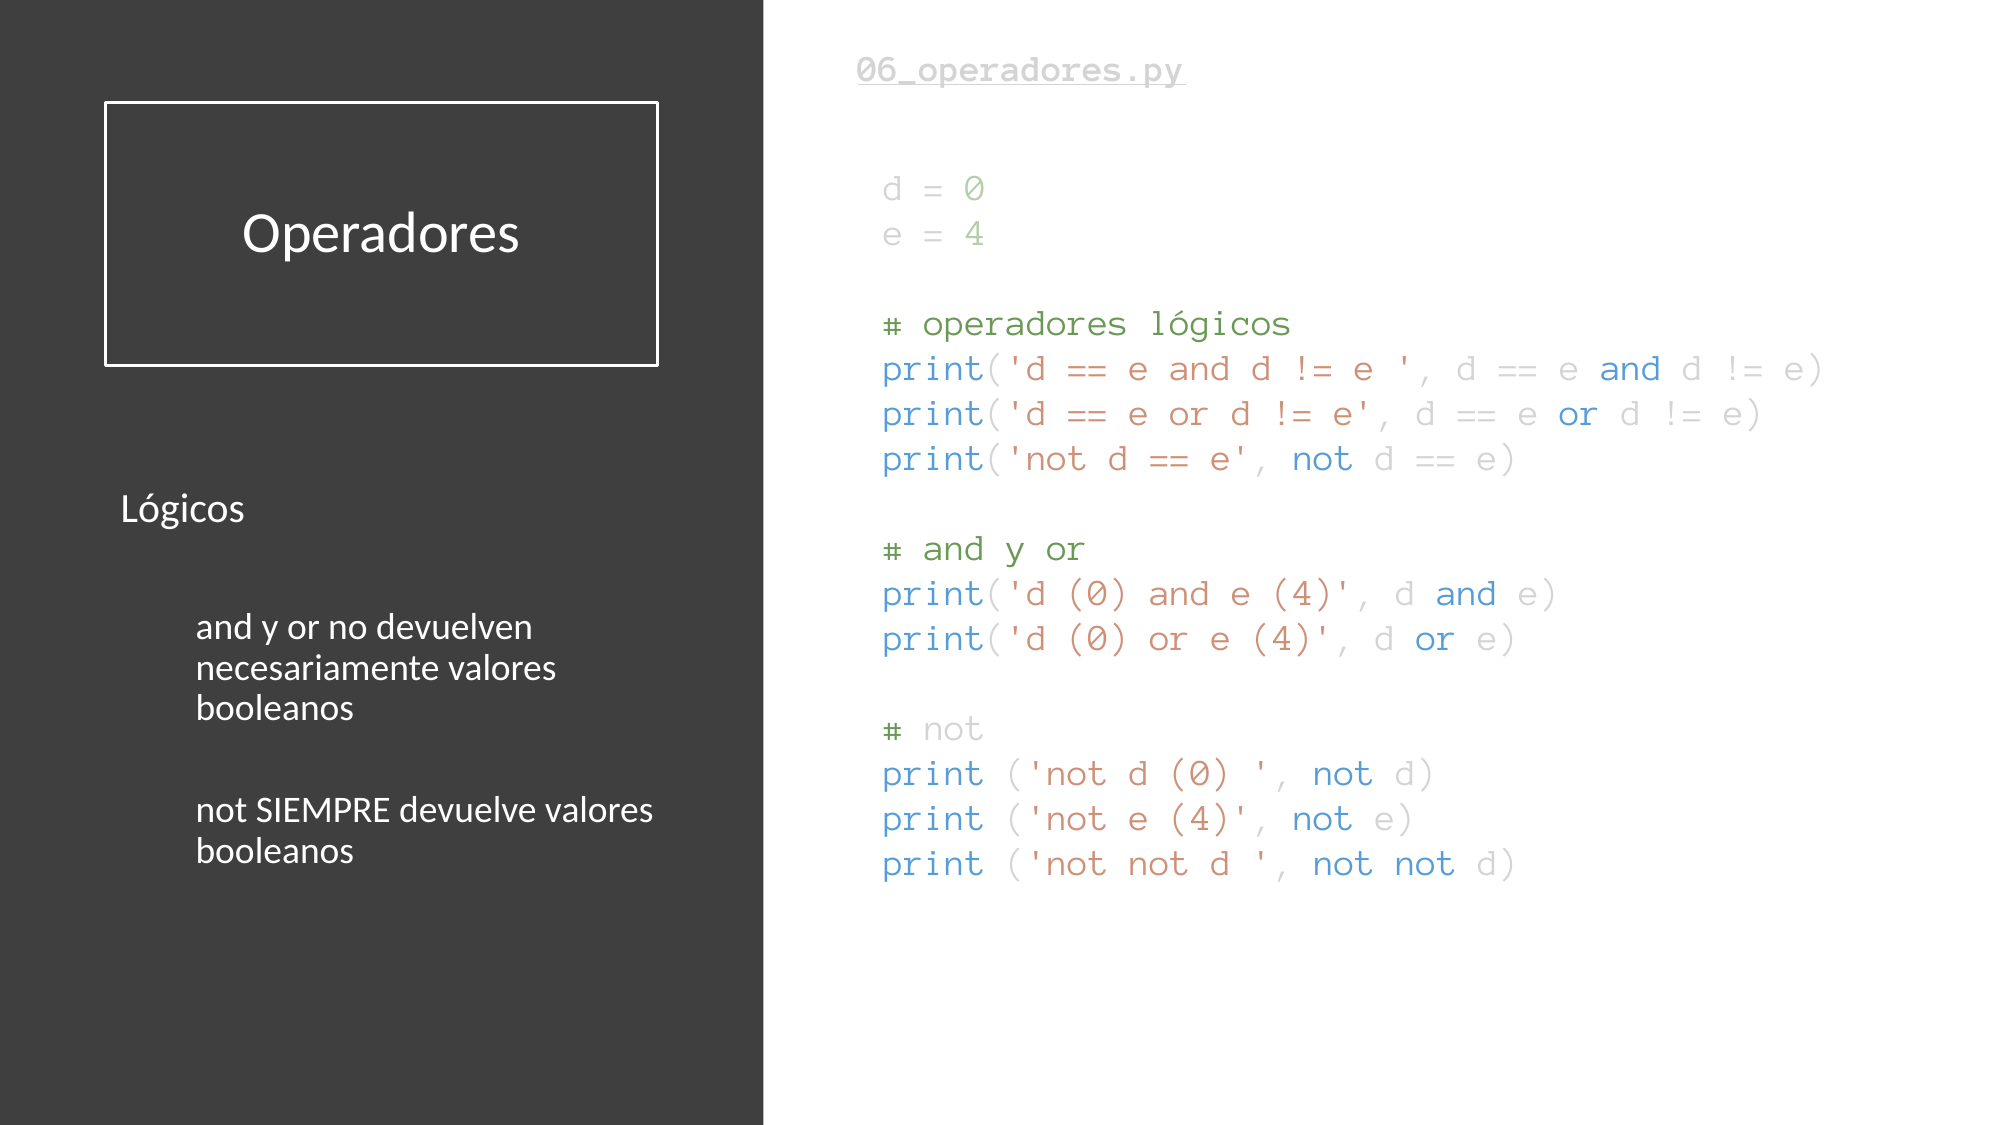

06_operadores.py

# Operadores
d = 0
e = 4
# operadores lógicos
print('d == e and d != e ', d == e and d != e)
print('d == e or d != e', d == e or d != e)
print('not d == e', not d == e)
# and y or
print('d (0) and e (4)', d and e)
print('d (0) or e (4)', d or e)
# not
print ('not d (0) ', not d)
print ('not e (4)', not e)
print ('not not d ', not not d)
Lógicos

and y or no devuelven necesariamente valores booleanos

not SIEMPRE devuelve valores booleanos